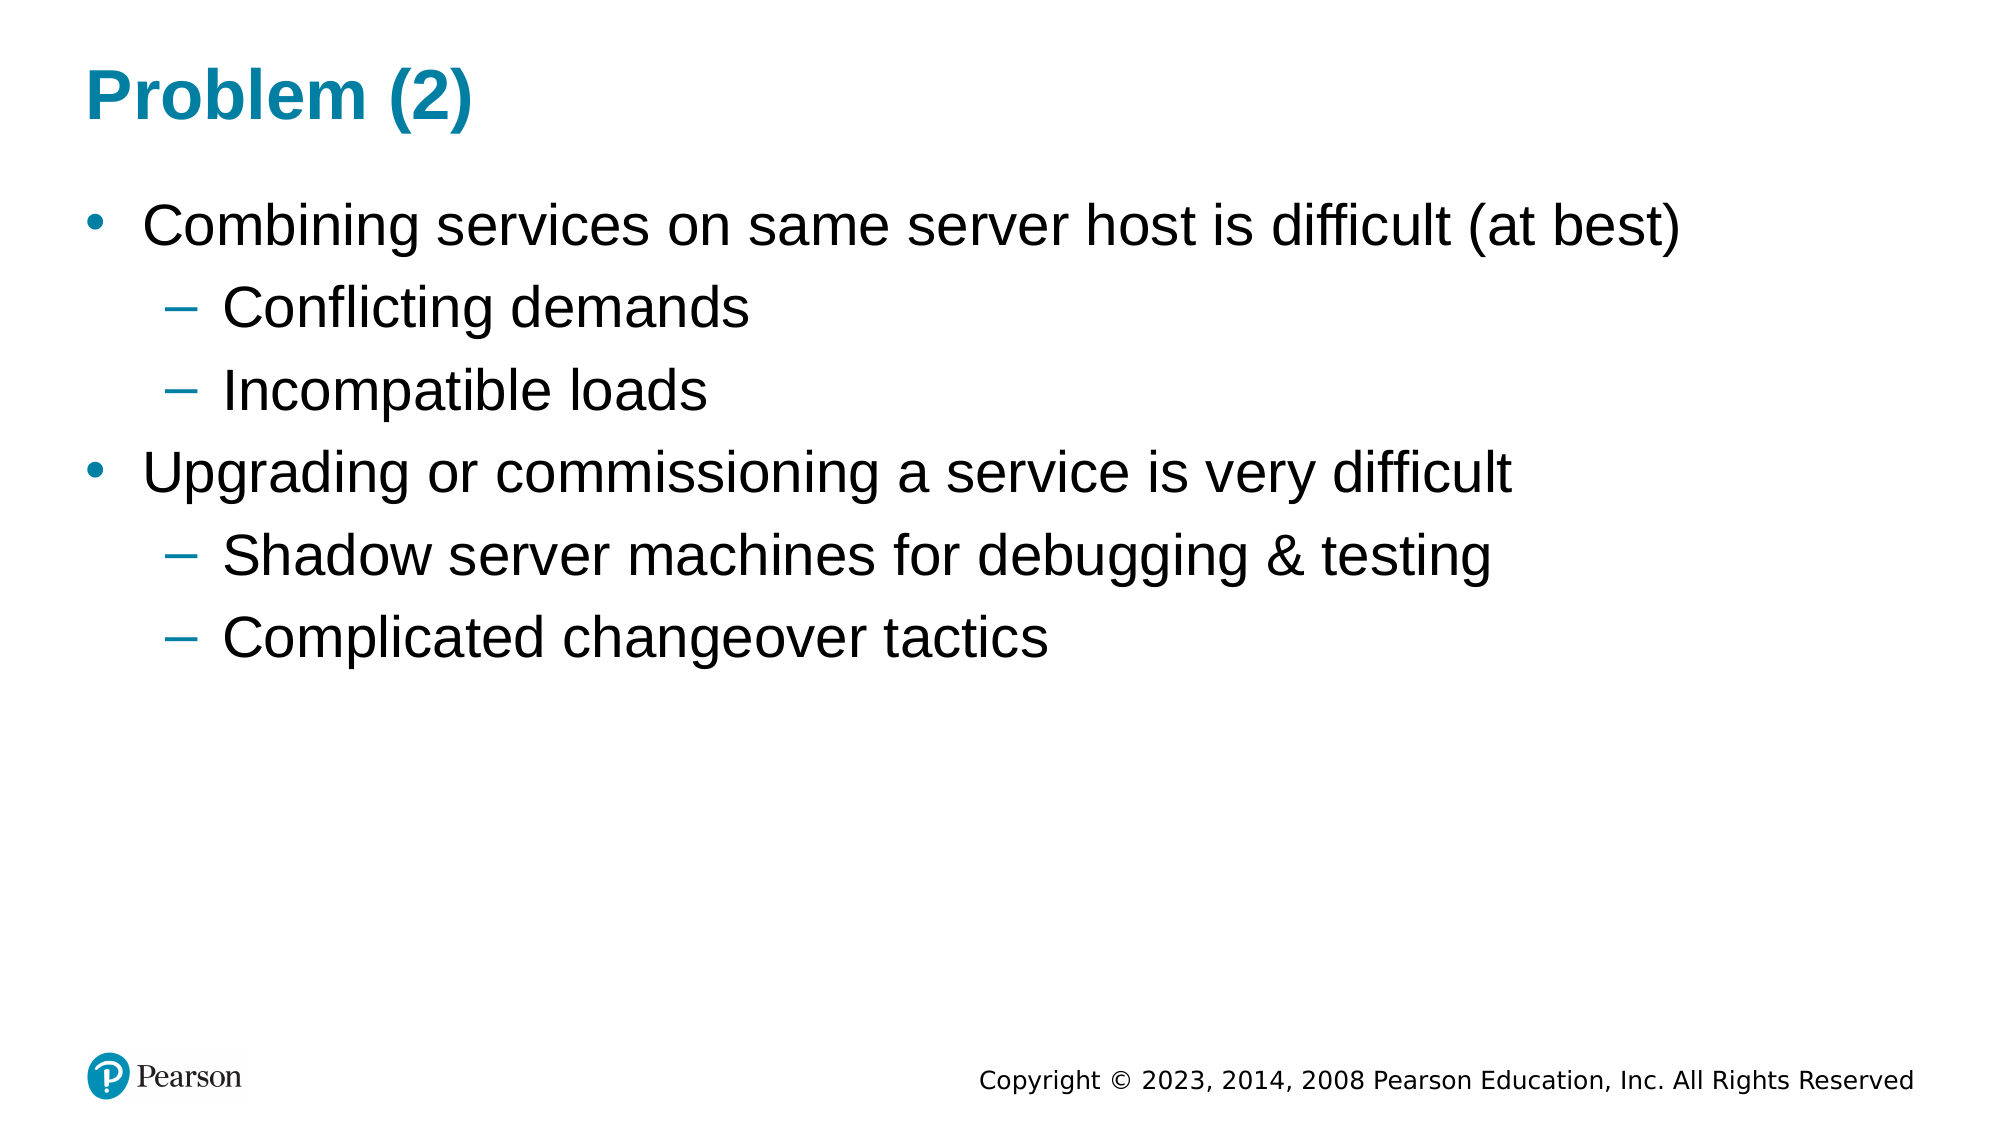

# Problem (2)
Combining services on same server host is difficult (at best)
Conflicting demands
Incompatible loads
Upgrading or commissioning a service is very difficult
Shadow server machines for debugging & testing
Complicated changeover tactics